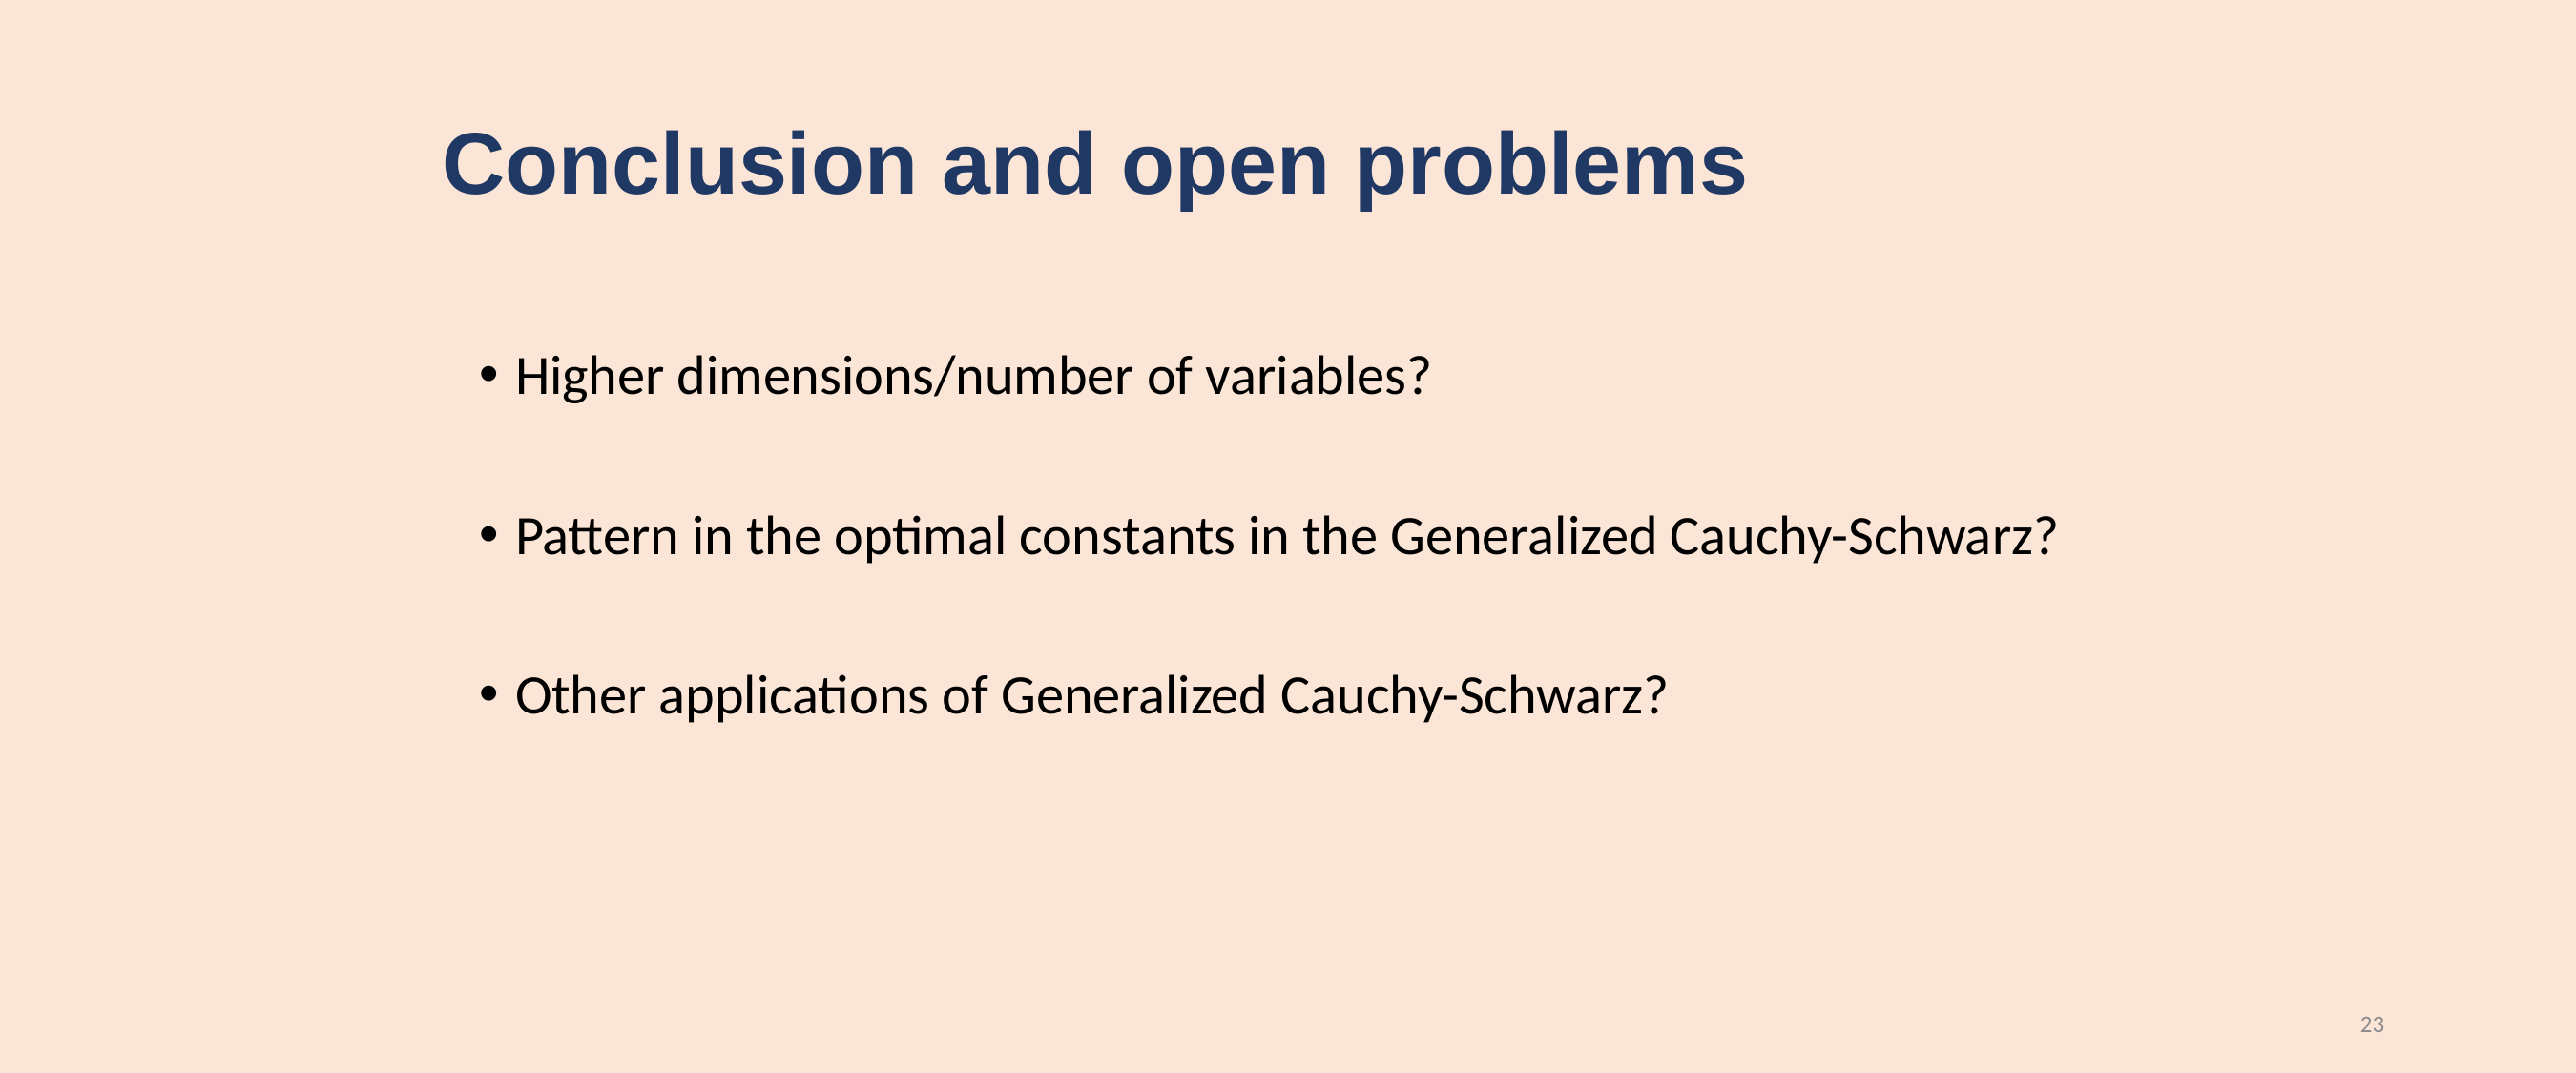

Higher dimensions/number of variables?

Pattern in the optimal constants in the Generalized Cauchy-Schwarz?

Other applications of Generalized Cauchy-Schwarz?
# Conclusion and open problems
23